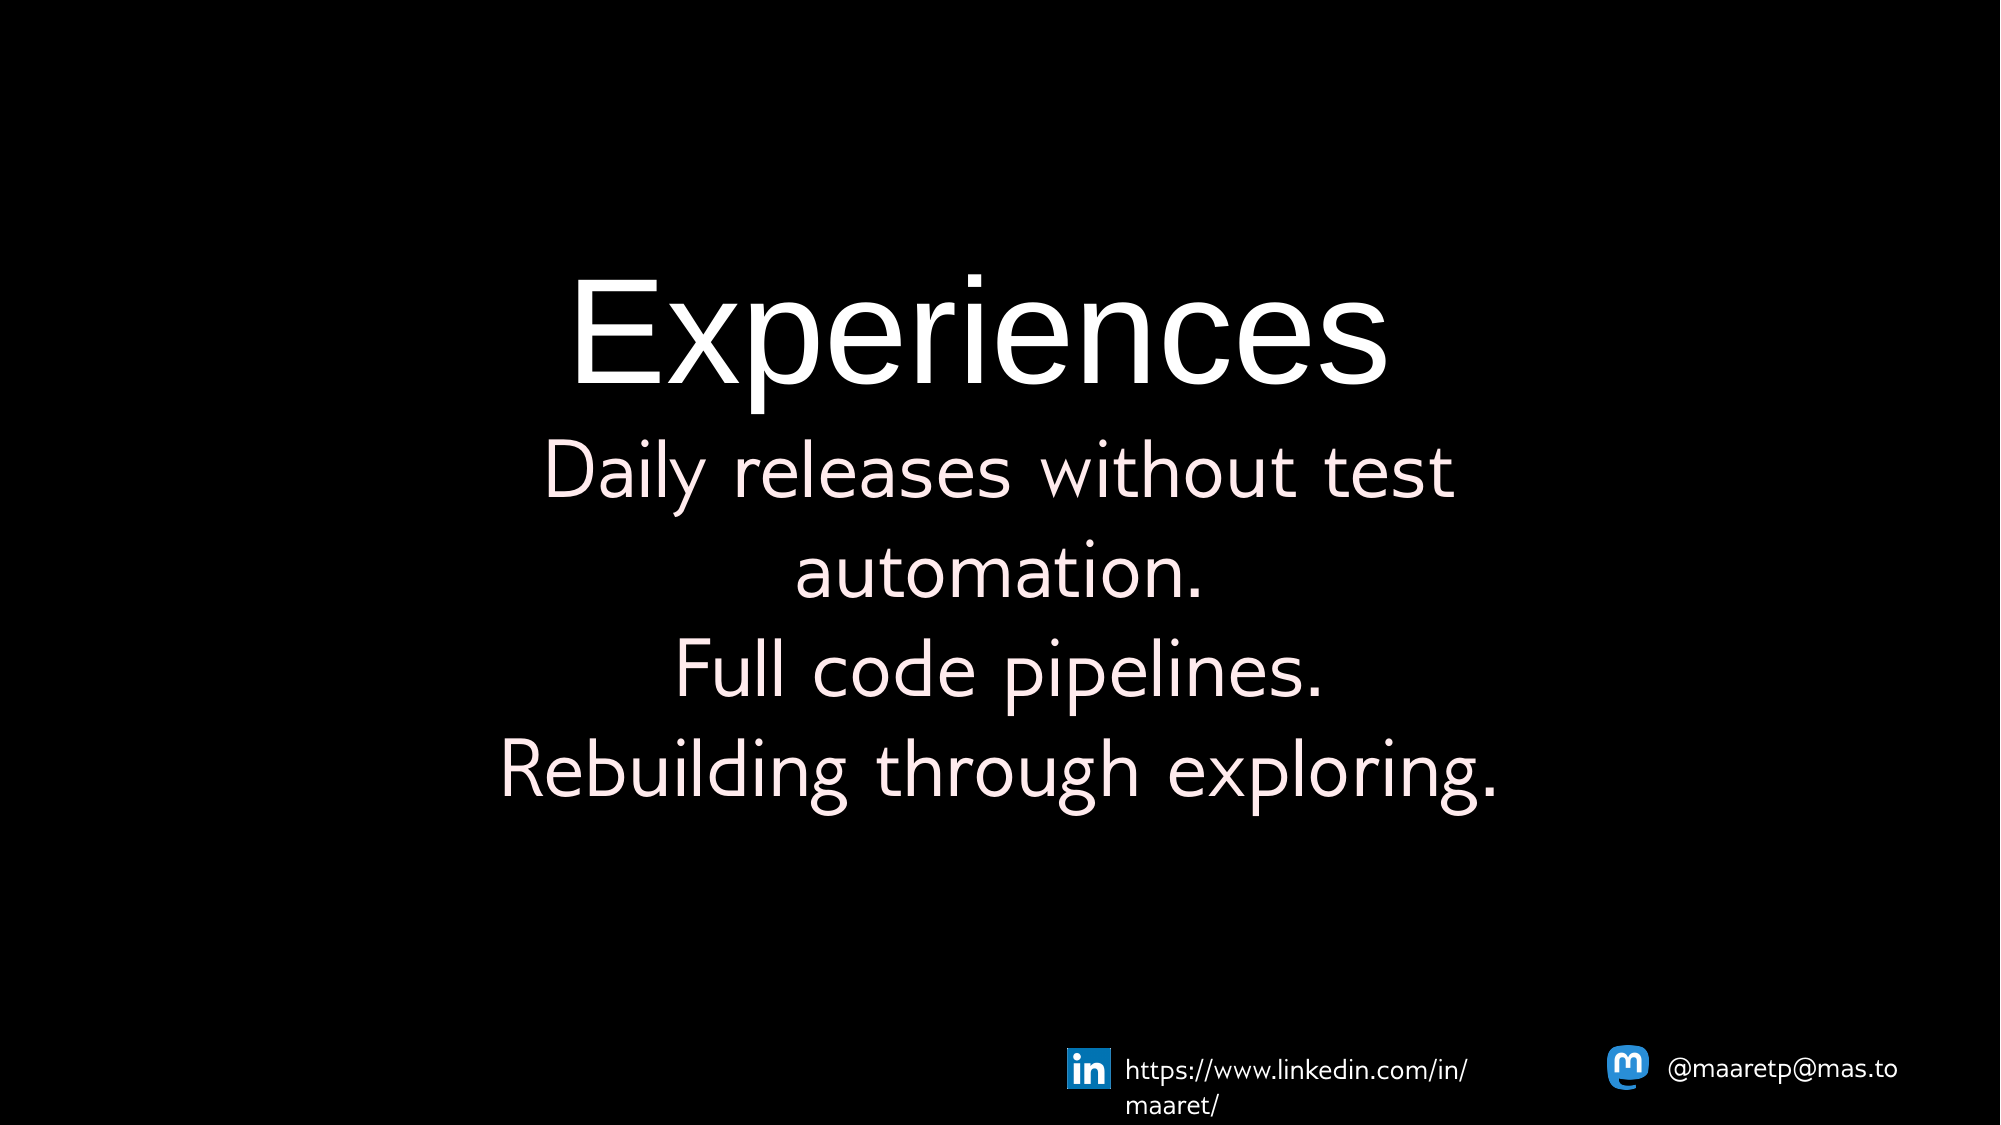

Experiences
Daily releases without test automation.
Full code pipelines.
Rebuilding through exploring.